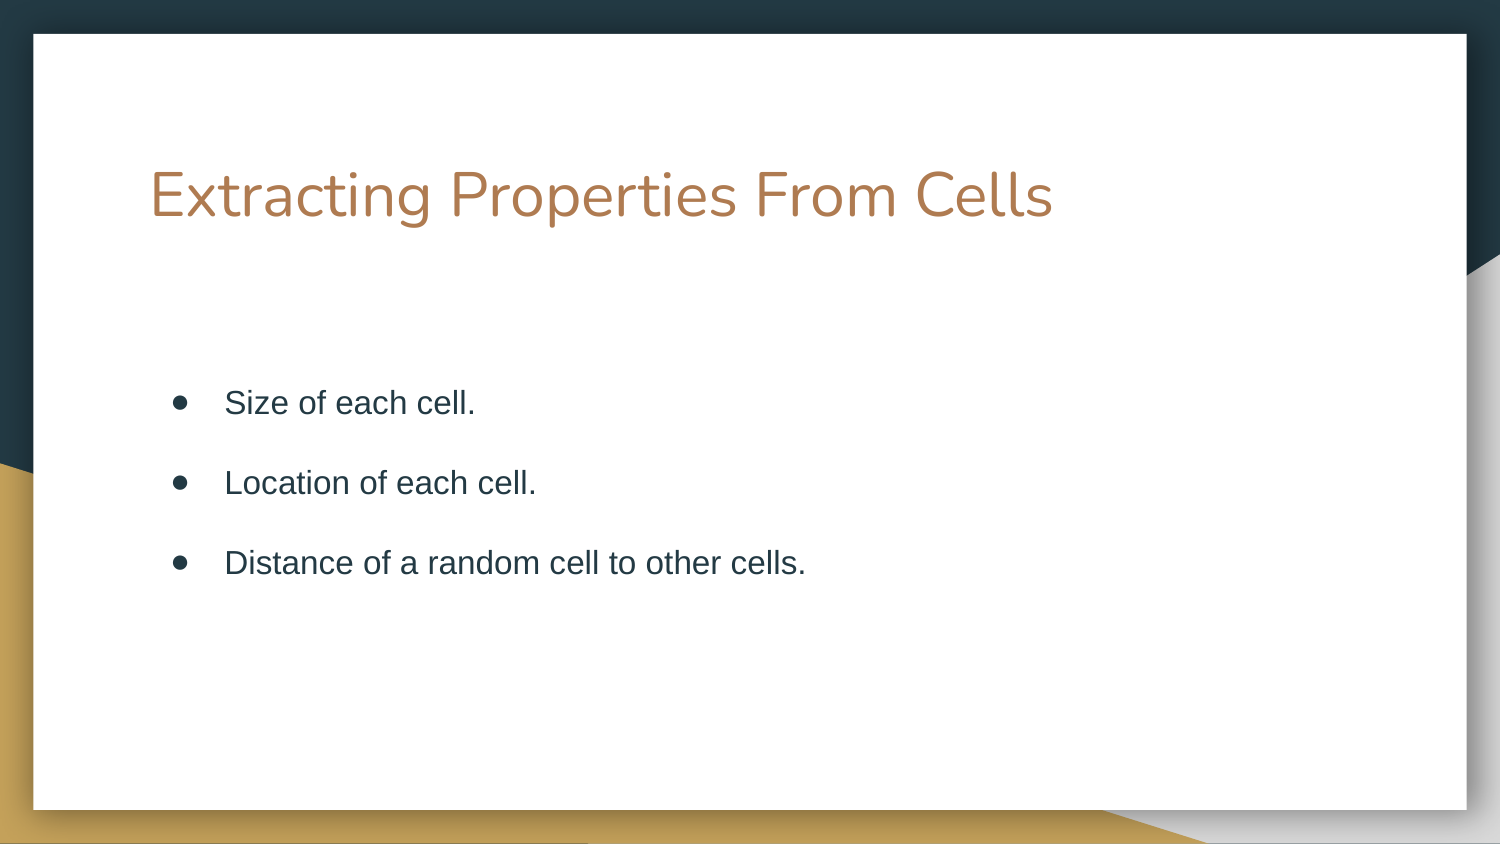

# Extracting Properties From Cells
Size of each cell.
Location of each cell.
Distance of a random cell to other cells.